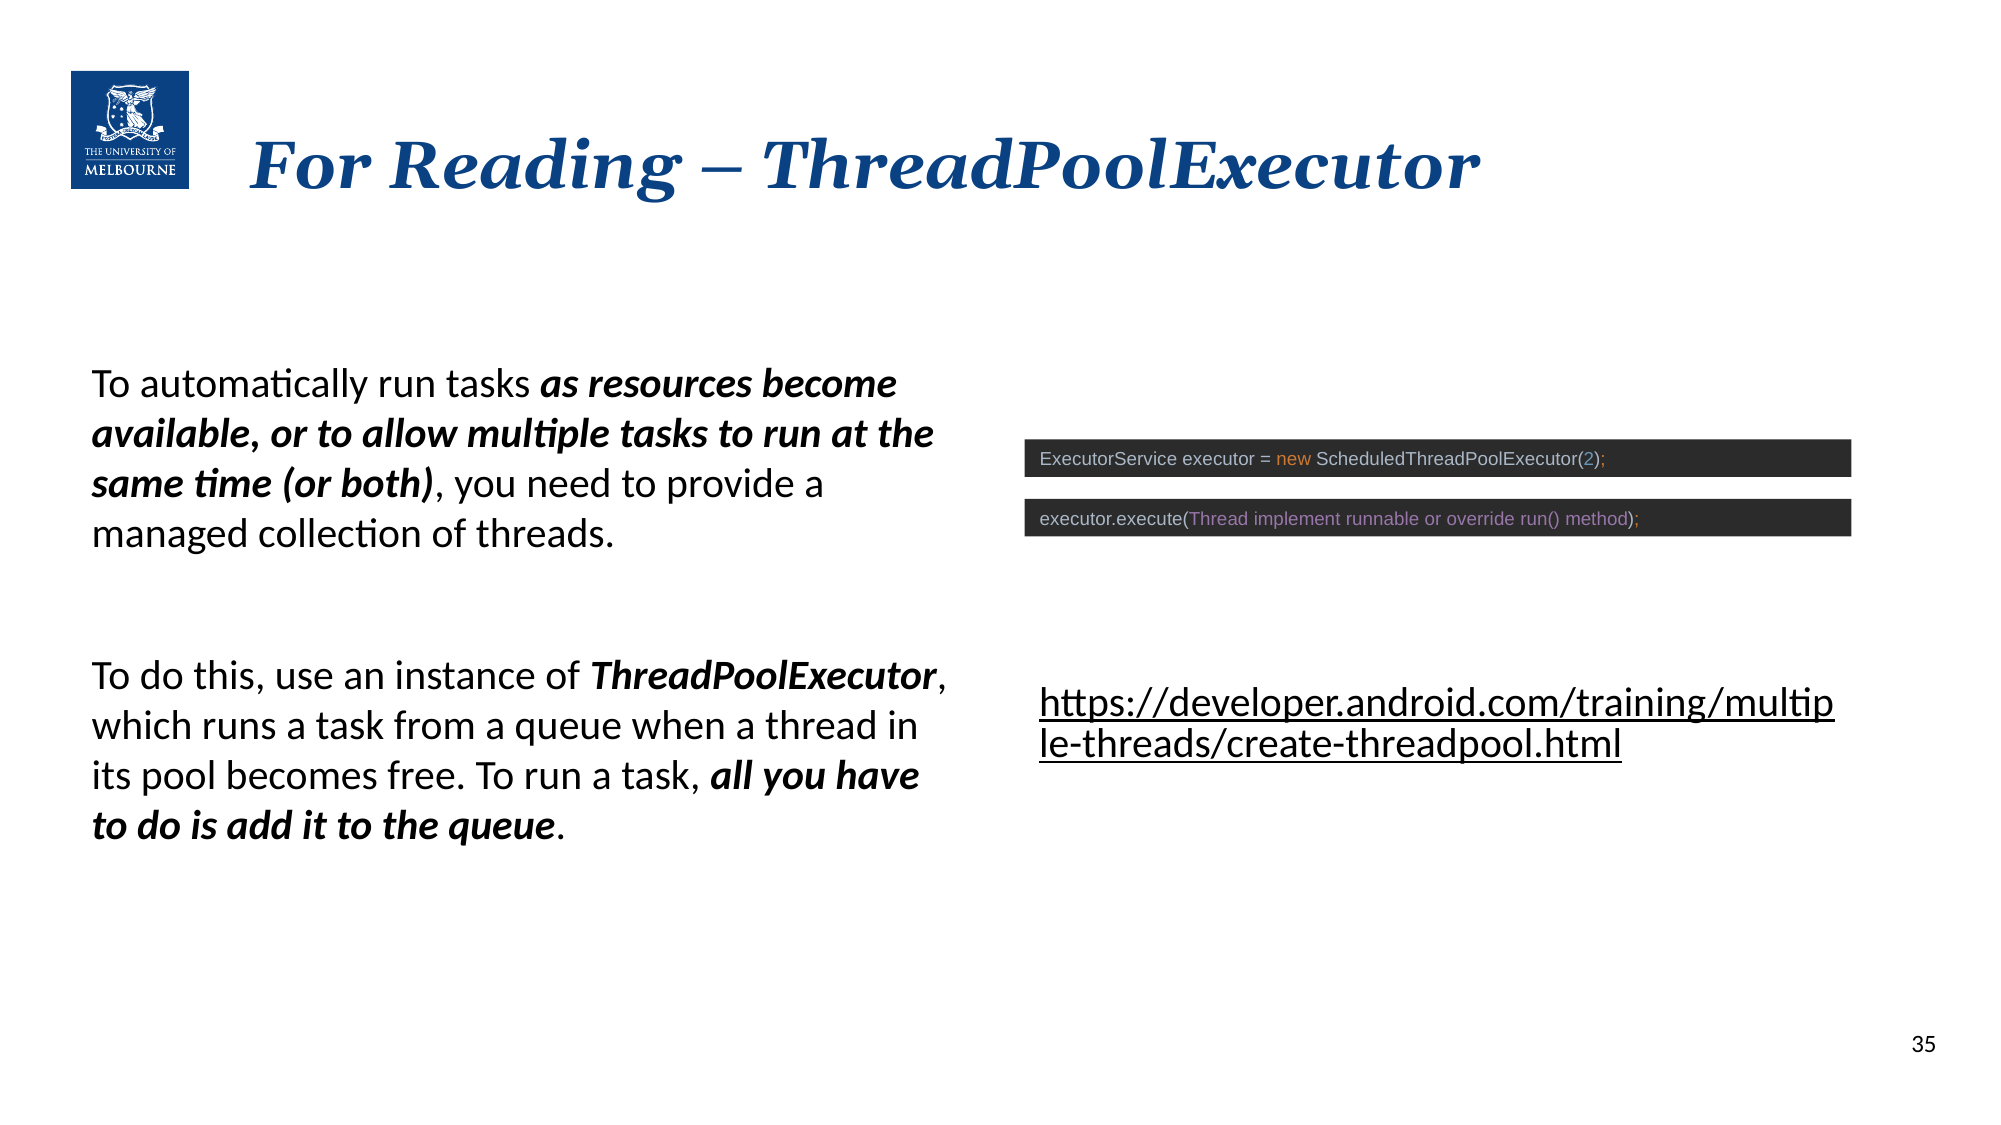

# For Reading – ThreadPoolExecutor
To automatically run tasks as resources become available, or to allow multiple tasks to run at the same time (or both), you need to provide a managed collection of threads.

To do this, use an instance of ThreadPoolExecutor, which runs a task from a queue when a thread in its pool becomes free. To run a task, all you have to do is add it to the queue.
ExecutorService executor = new ScheduledThreadPoolExecutor(2);
executor.execute(Thread implement runnable or override run() method);
https://developer.android.com/training/multiple-threads/create-threadpool.html
35